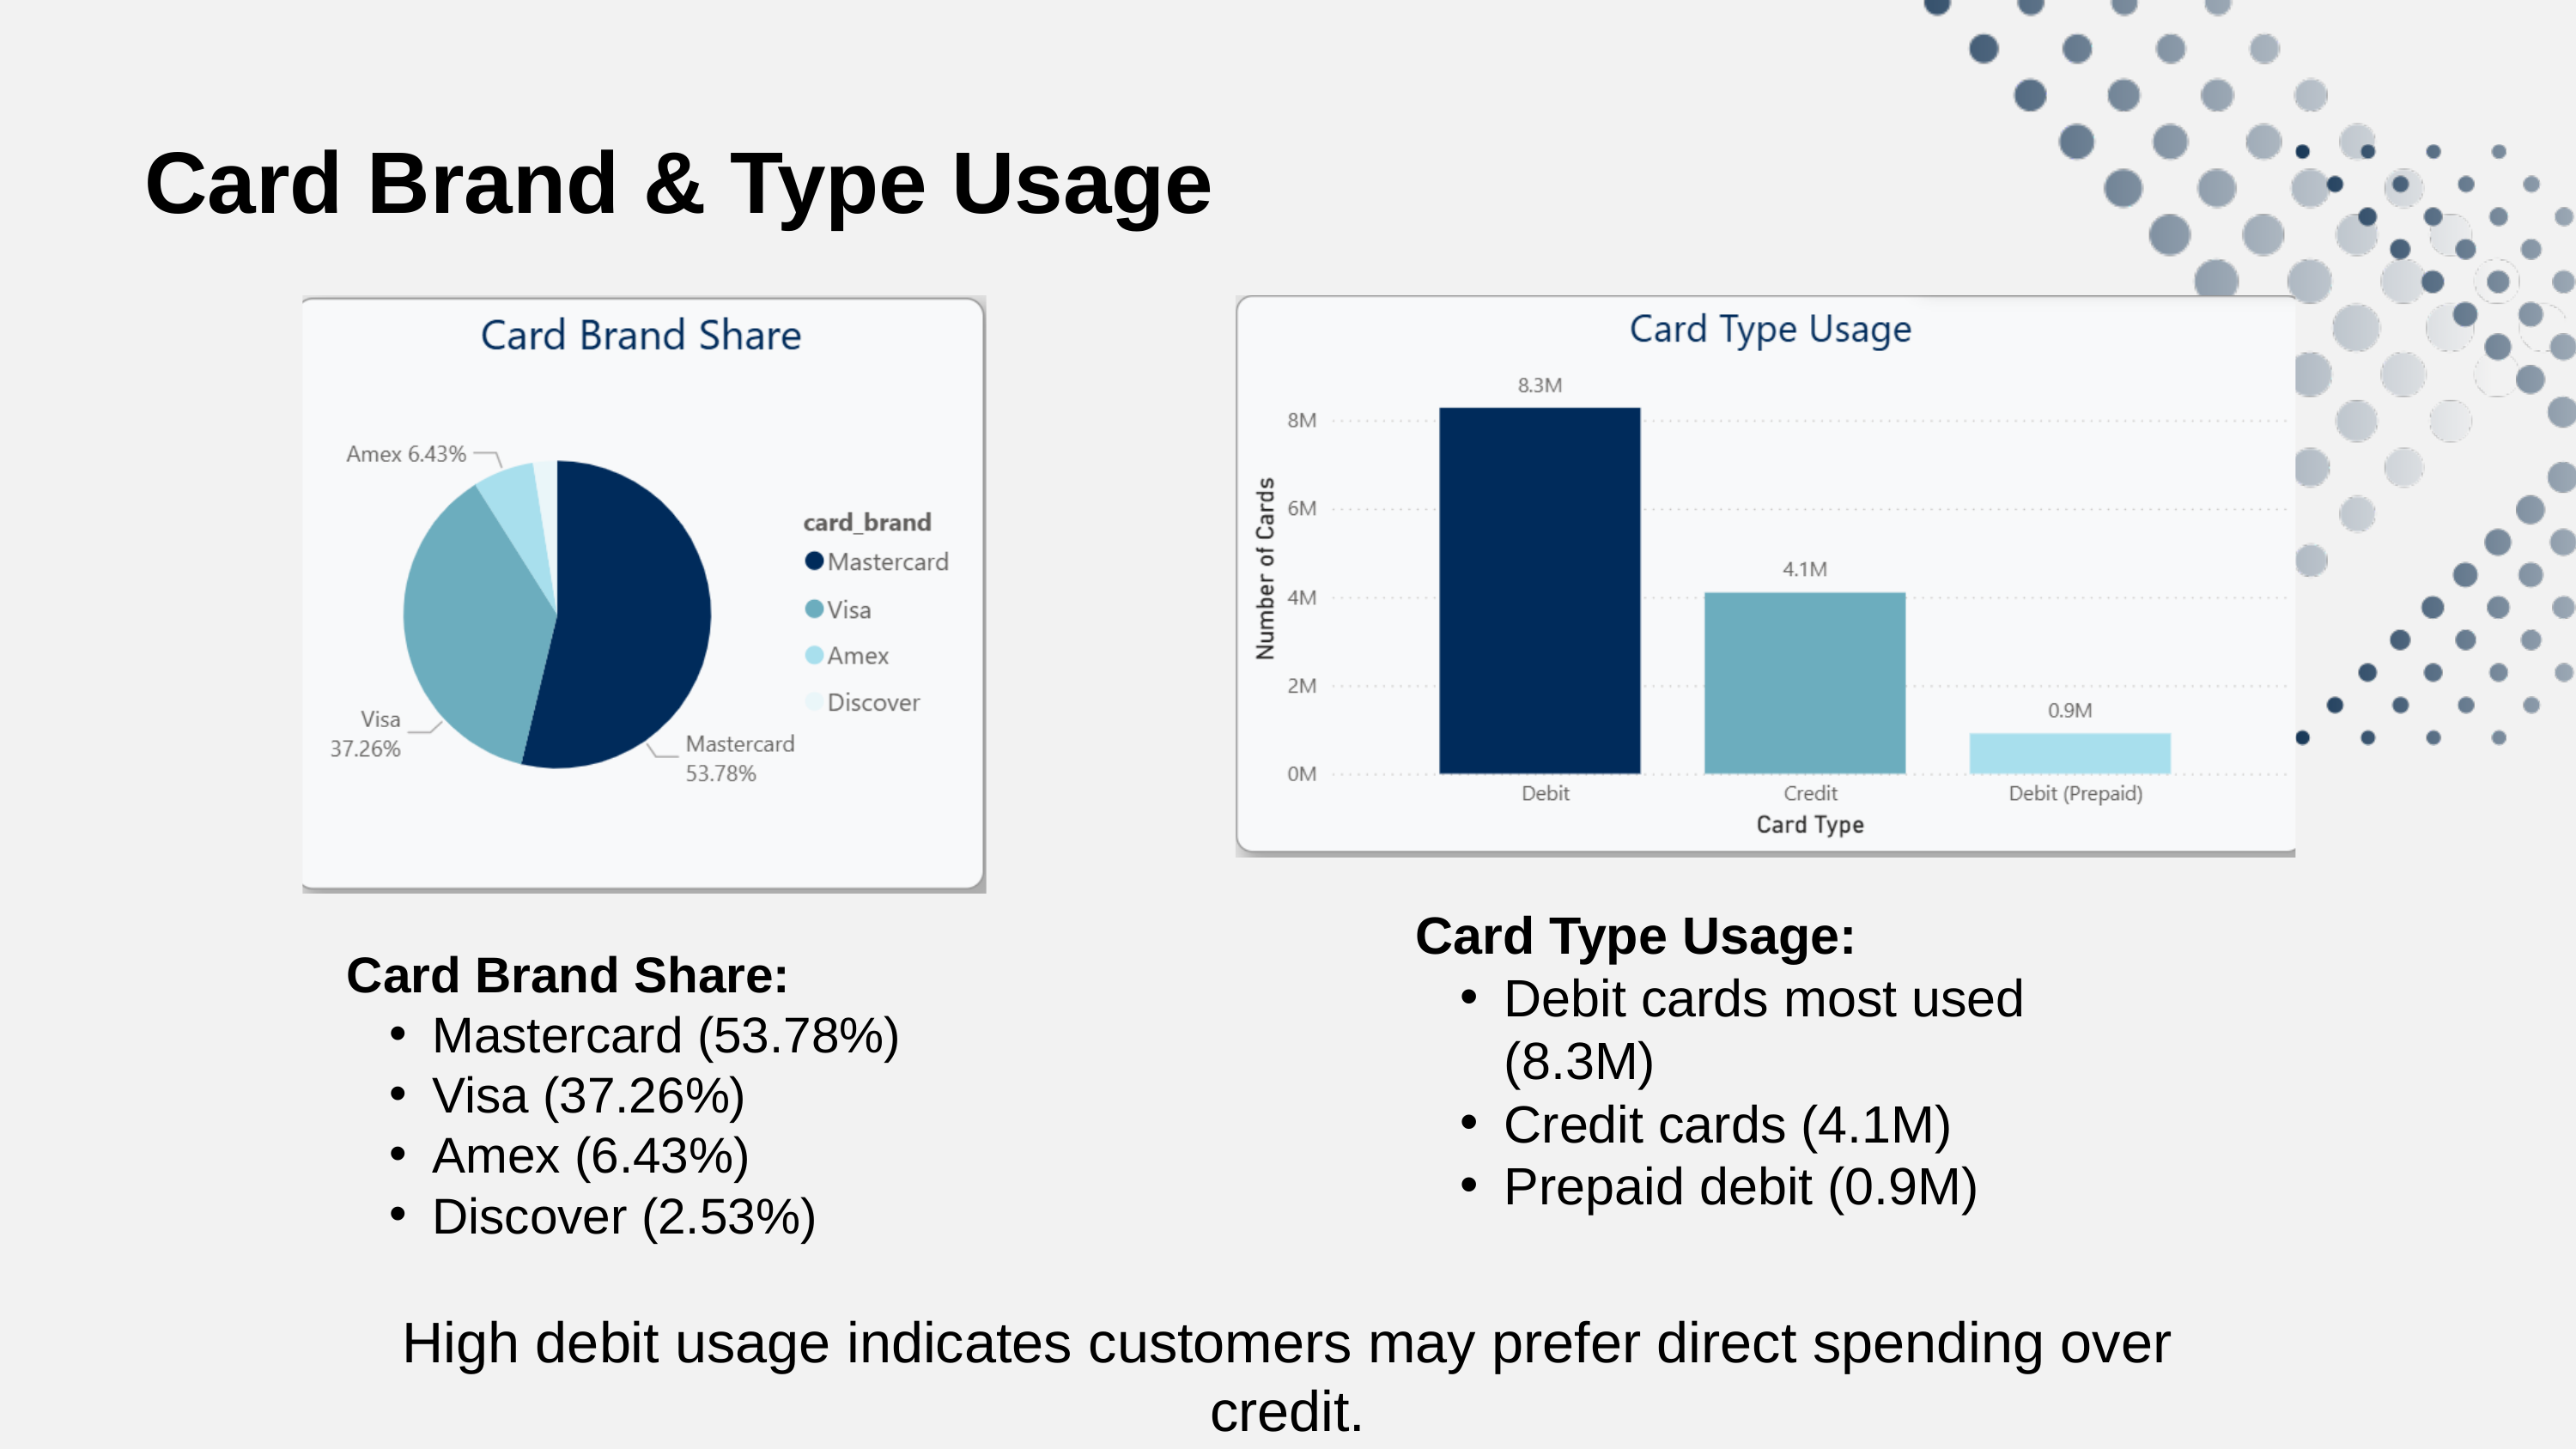

Card Brand & Type Usage

Card Type Usage:
Debit cards most used (8.3M)
Credit cards (4.1M)
Prepaid debit (0.9M)
Card Brand Share:
Mastercard (53.78%)
Visa (37.26%)
Amex (6.43%)
Discover (2.53%)
High debit usage indicates customers may prefer direct spending over credit.